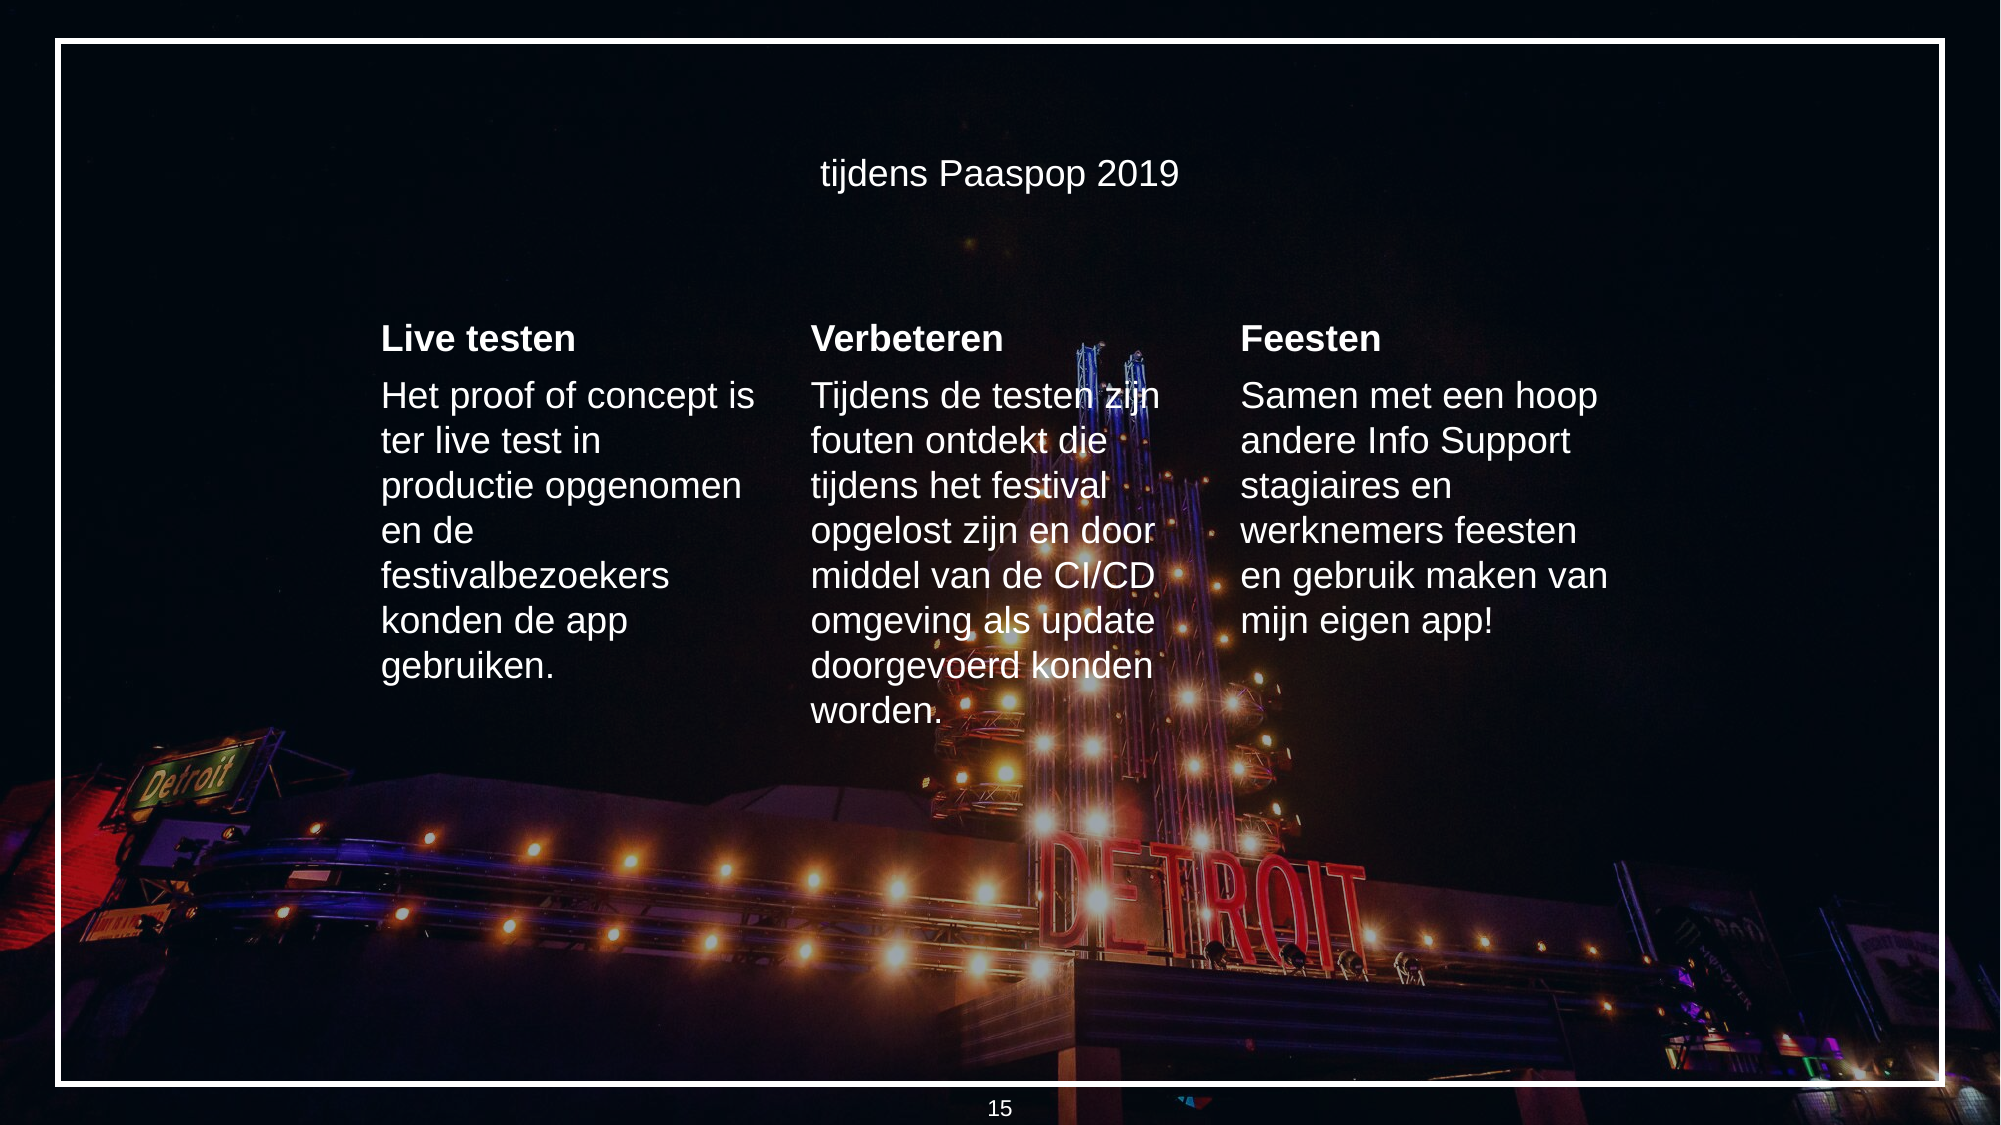

# tijdens Paaspop 2019
Live testen
Het proof of concept is ter live test in productie opgenomen en de festivalbezoekers konden de app gebruiken.
Verbeteren
Tijdens de testen zijn fouten ontdekt die tijdens het festival opgelost zijn en door middel van de CI/CD omgeving als update doorgevoerd konden worden.
Feesten
Samen met een hoop andere Info Support stagiaires en werknemers feesten en gebruik maken van mijn eigen app!
15